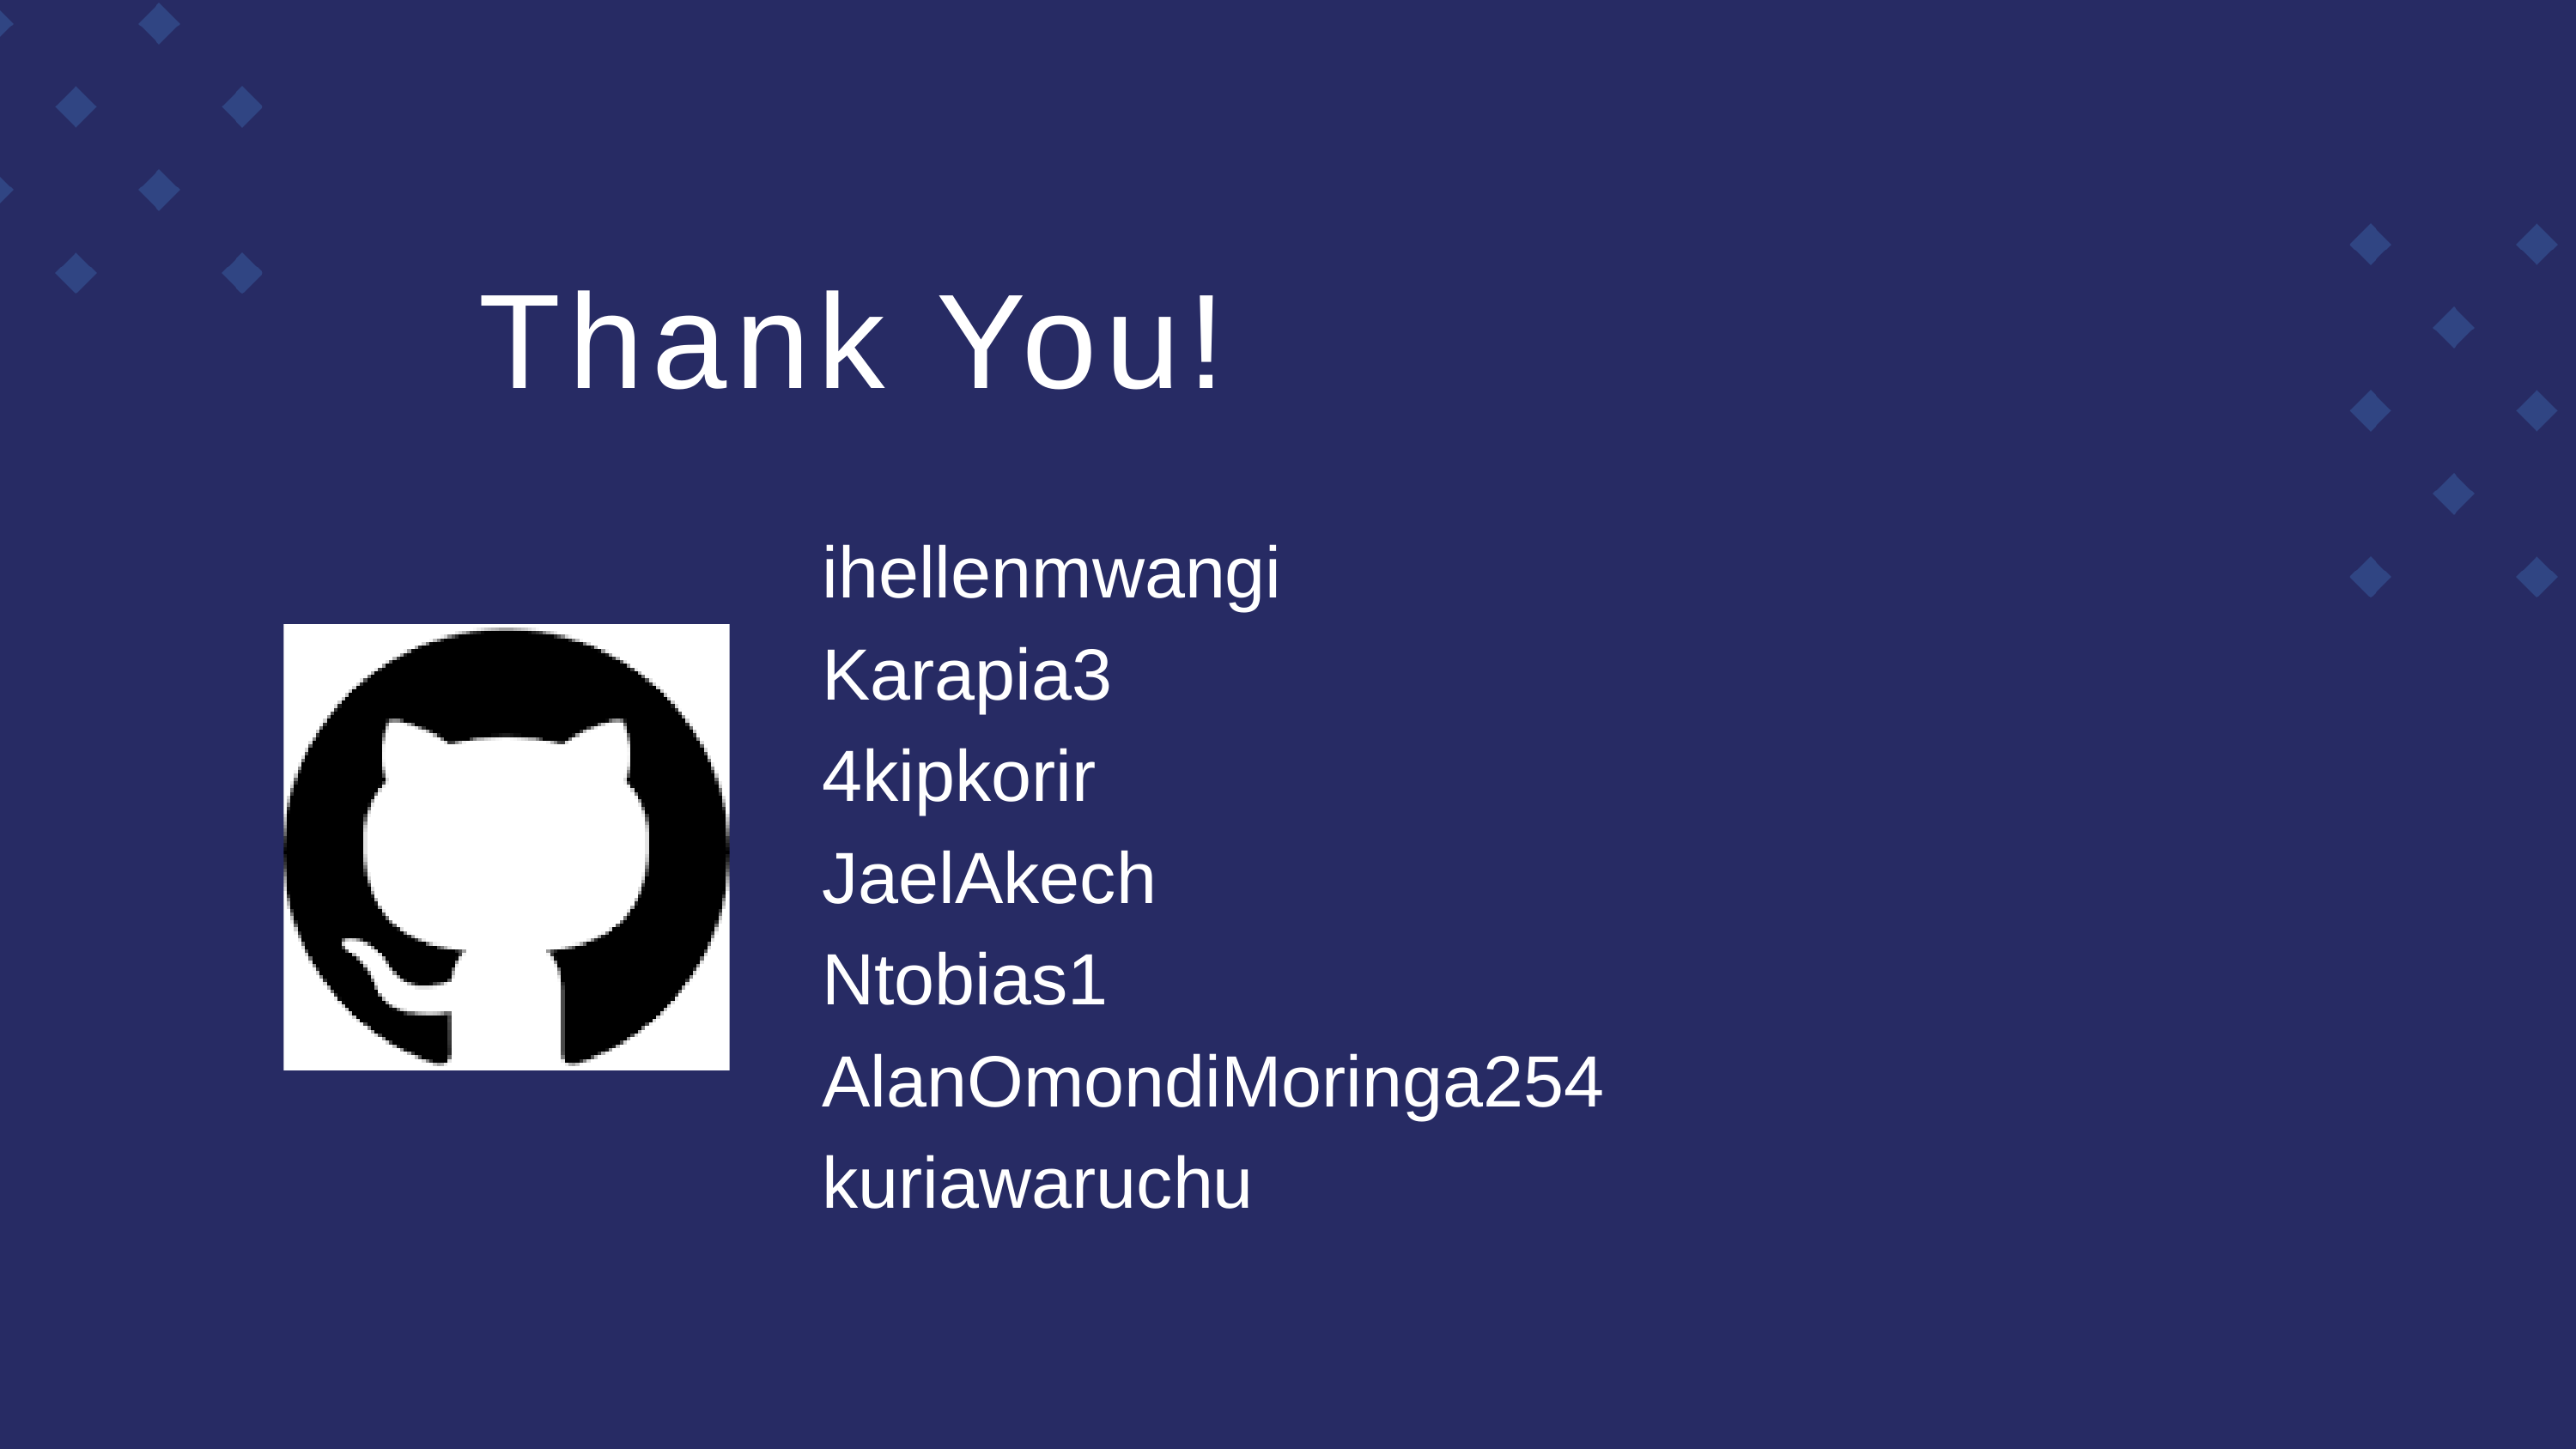

Thank You!
ihellenmwangi
Karapia3
4kipkorir
JaelAkech
Ntobias1
AlanOmondiMoringa254
kuriawaruchu